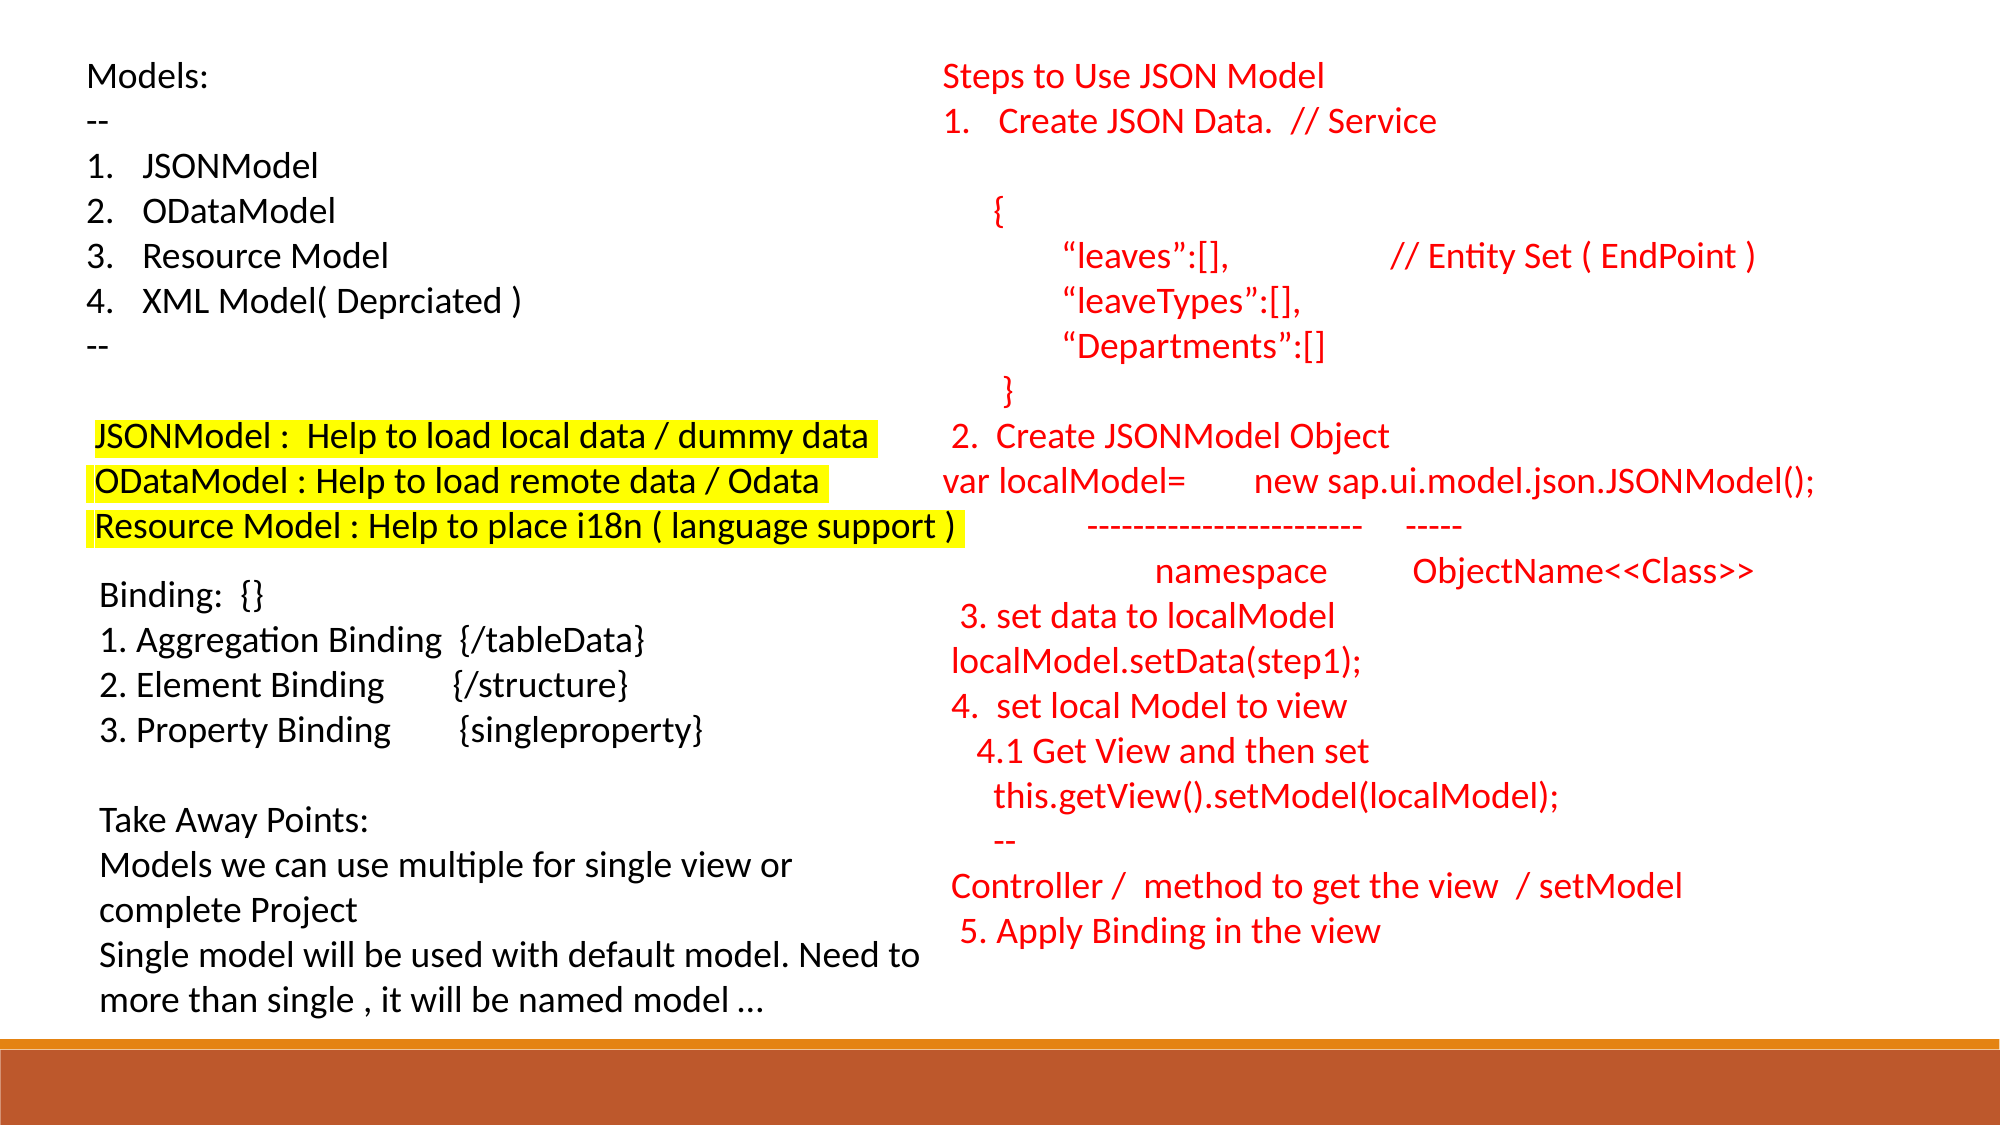

Models:
--
JSONModel
ODataModel
Resource Model
XML Model( Deprciated )
--

 JSONModel :  Help to load local data / dummy data
 ODataModel : Help to load remote data / Odata
 Resource Model : Help to place i18n ( language support )

Steps to Use JSON Model
Create JSON Data.  // Service

      {
              “leaves”:[],                   // Entity Set ( EndPoint )
              “leaveTypes”:[],
              “Departments”:[]
       }
 2.  Create JSONModel Object
var localModel=        new sap.ui.model.json.JSONModel();
                 ------------------------     -----
                         namespace          ObjectName<<Class>>
  3. set data to localModel
 localModel.setData(step1);
 4.  set local Model to view
    4.1 Get View and then set
      this.getView().setModel(localModel);
      --
 Controller /  method to get the view  / setModel
  5. Apply Binding in the view

Binding:  {}
1. Aggregation Binding  {/tableData}
2. Element Binding        {/structure}
3. Property Binding        {singleproperty}
Take Away Points:
Models we can use multiple for single view or complete Project
Single model will be used with default model. Need to more than single , it will be named model …